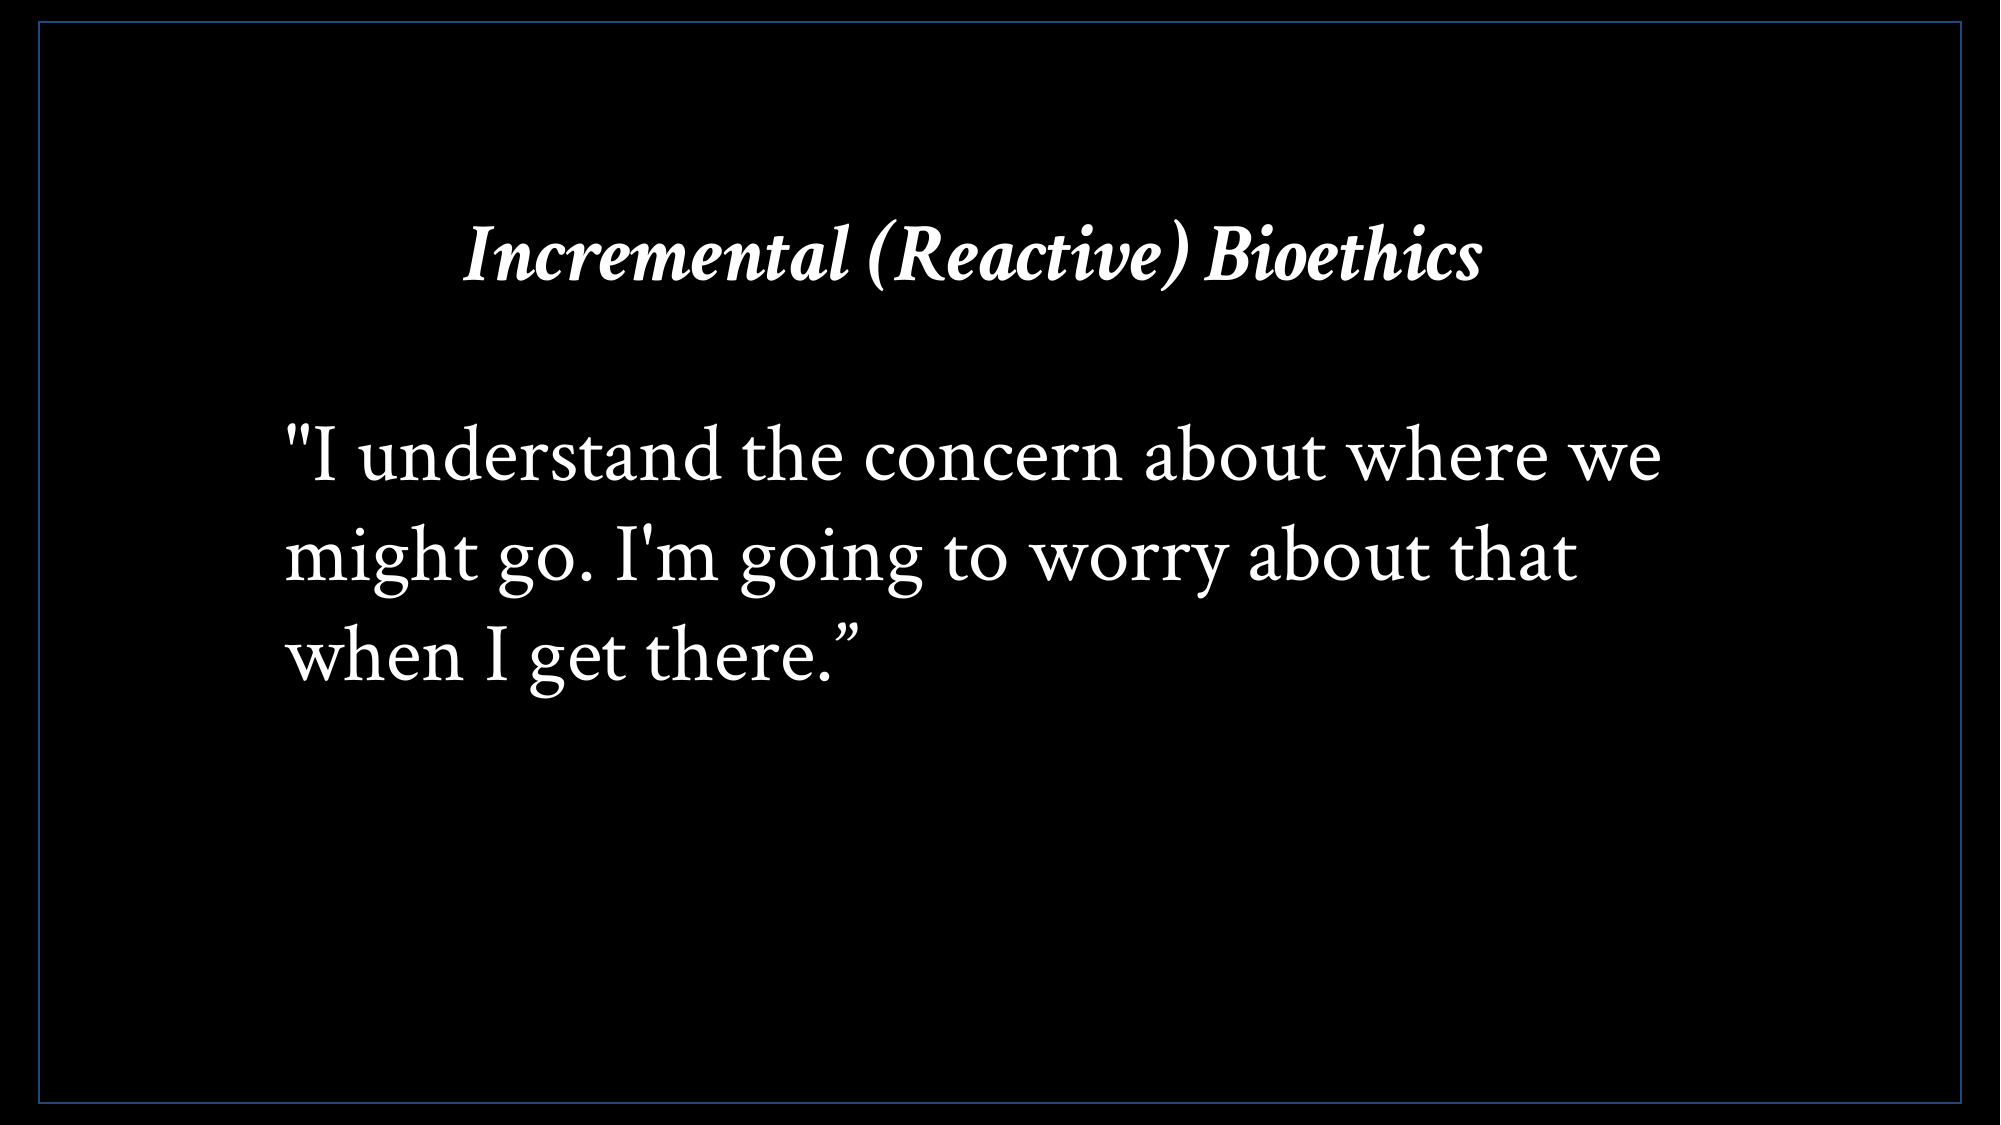

Incremental (Reactive) Bioethics

"I understand the concern about where we might go. I'm going to worry about that when I get there.”